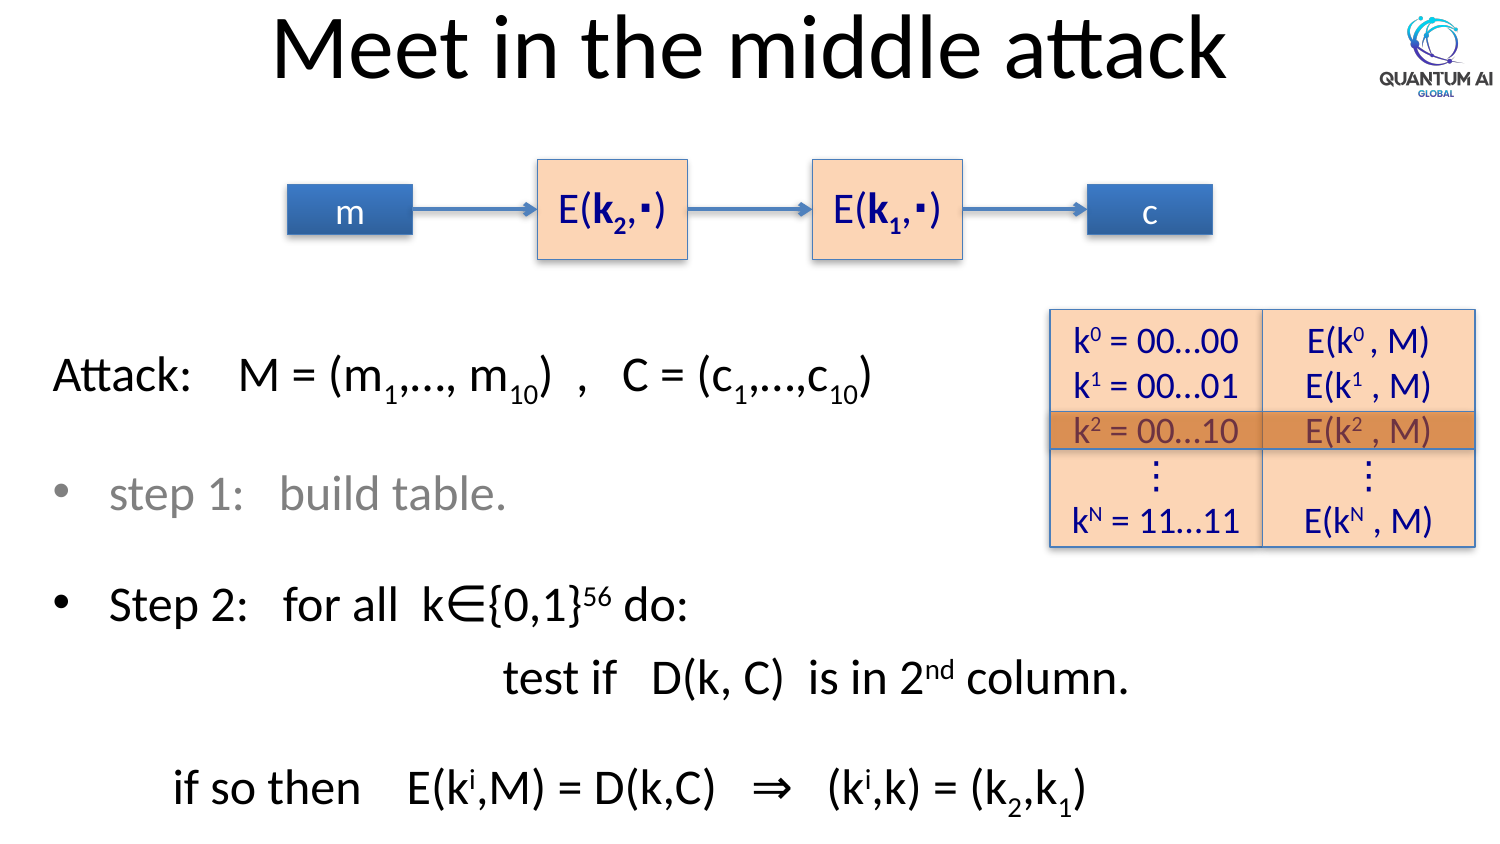

# Meet in the middle attack
E(k2,⋅)
E(k1,⋅)
m
c
k0 = 00…00
k1 = 00…01
k2 = 00…10
⋮
kN = 11…11
E(k0 , M)
E(k1 , M)
E(k2 , M)
⋮
E(kN , M)
Attack:    M = (m1,…, m10)  ,   C = (c1,…,c10)
step 1:   build table.
Step 2:   for all  k∈{0,1}56 do:
			test if   D(k, C)  is in 2nd column.
    if so then    E(ki,M) = D(k,C)   ⇒   (ki,k) = (k2,k1)